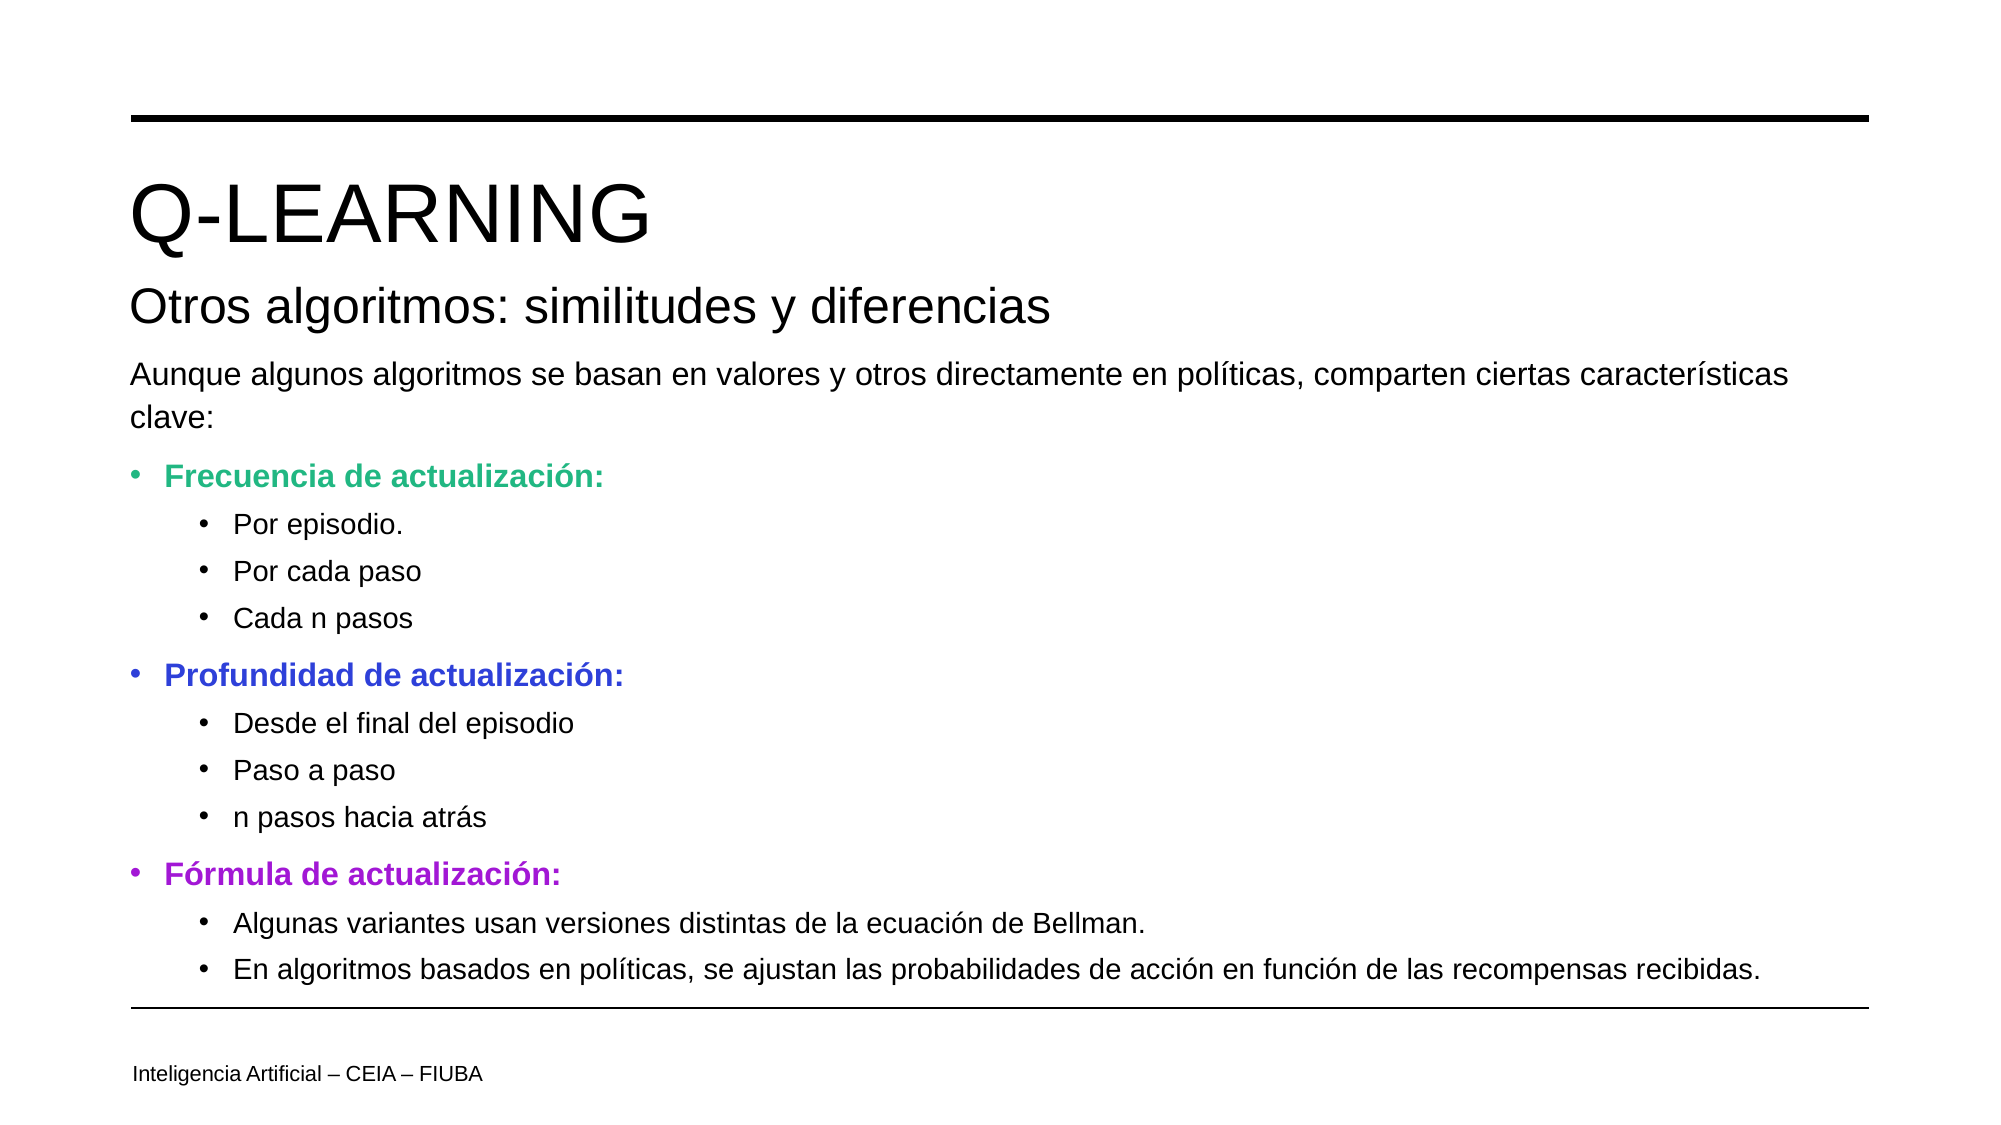

# Q-LEARNING
Otros algoritmos: similitudes y diferencias
Aunque algunos algoritmos se basan en valores y otros directamente en políticas, comparten ciertas características clave:
Frecuencia de actualización:
Por episodio.
Por cada paso
Cada n pasos
Profundidad de actualización:
Desde el final del episodio
Paso a paso
n pasos hacia atrás
Fórmula de actualización:
Algunas variantes usan versiones distintas de la ecuación de Bellman.
En algoritmos basados en políticas, se ajustan las probabilidades de acción en función de las recompensas recibidas.
Inteligencia Artificial – CEIA – FIUBA
Image by vectorjuice